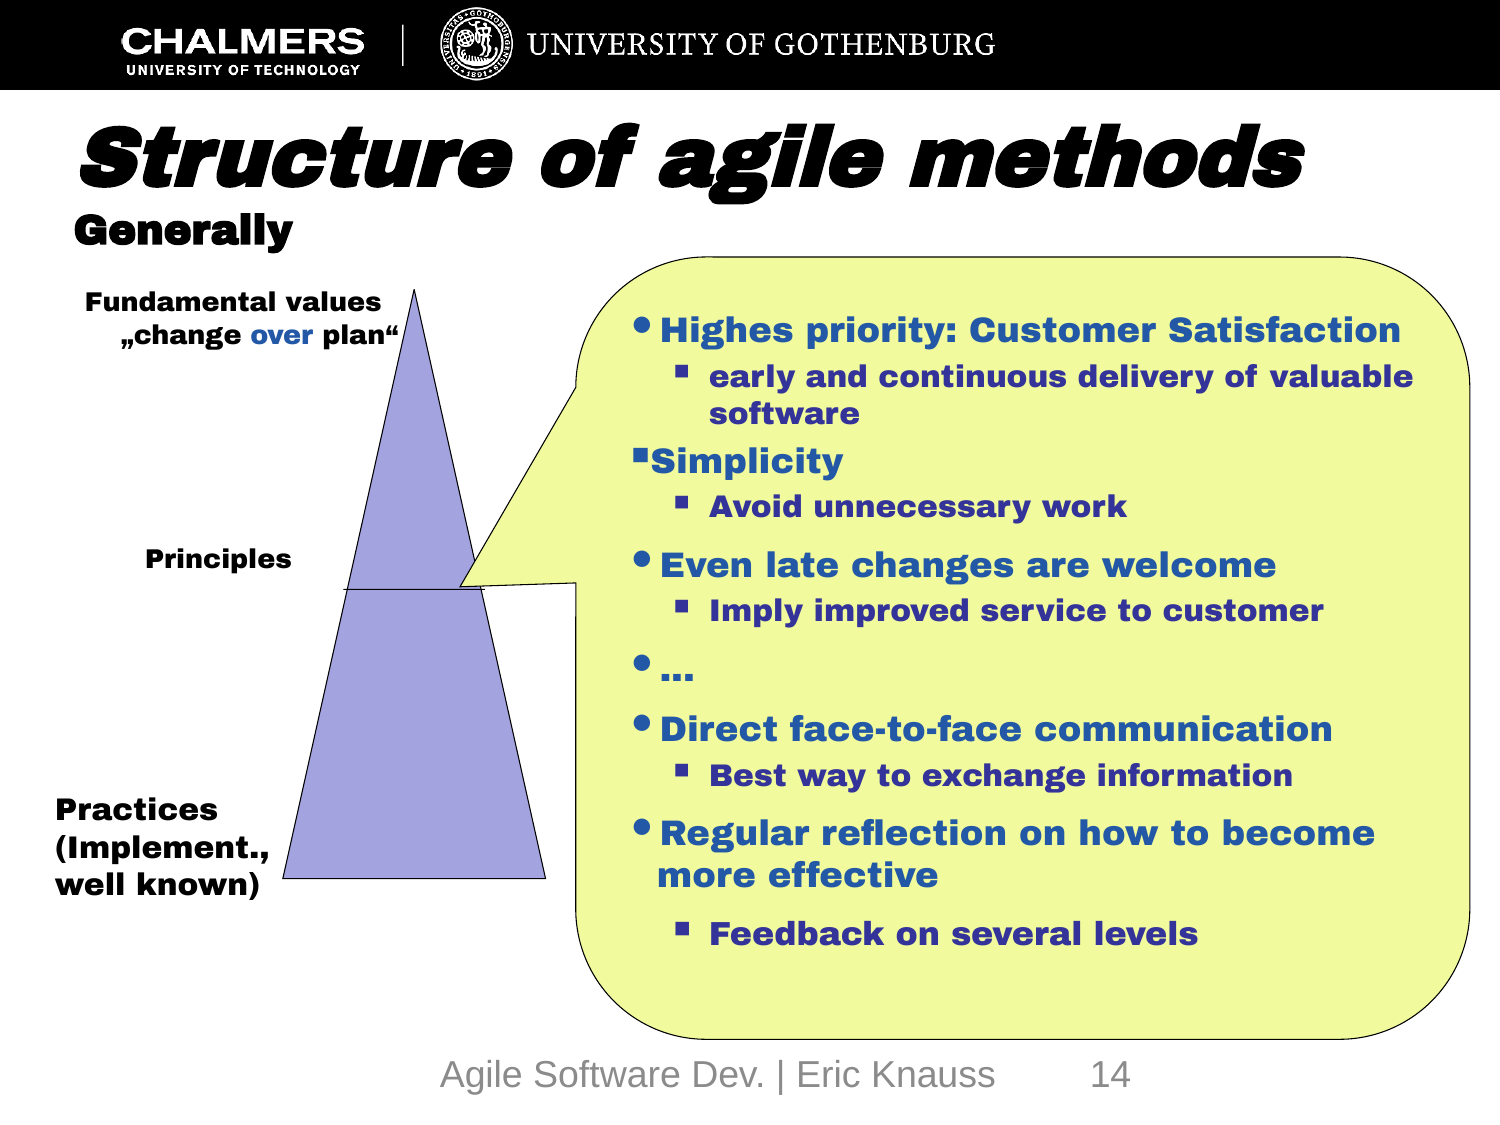

# Structure of agile methods Generally
Highes priority: Customer Satisfaction
early and continuous delivery of valuable software
Simplicity
Avoid unnecessary work
Even late changes are welcome
Imply improved service to customer
...
Direct face-to-face communication
Best way to exchange information
Regular reflection on how to become more effective
Feedback on several levels

Fundamental values
    „change over plan“

Principles

Practices
(Implement.,
well known)
Agile Software Dev. | Eric Knauss
14